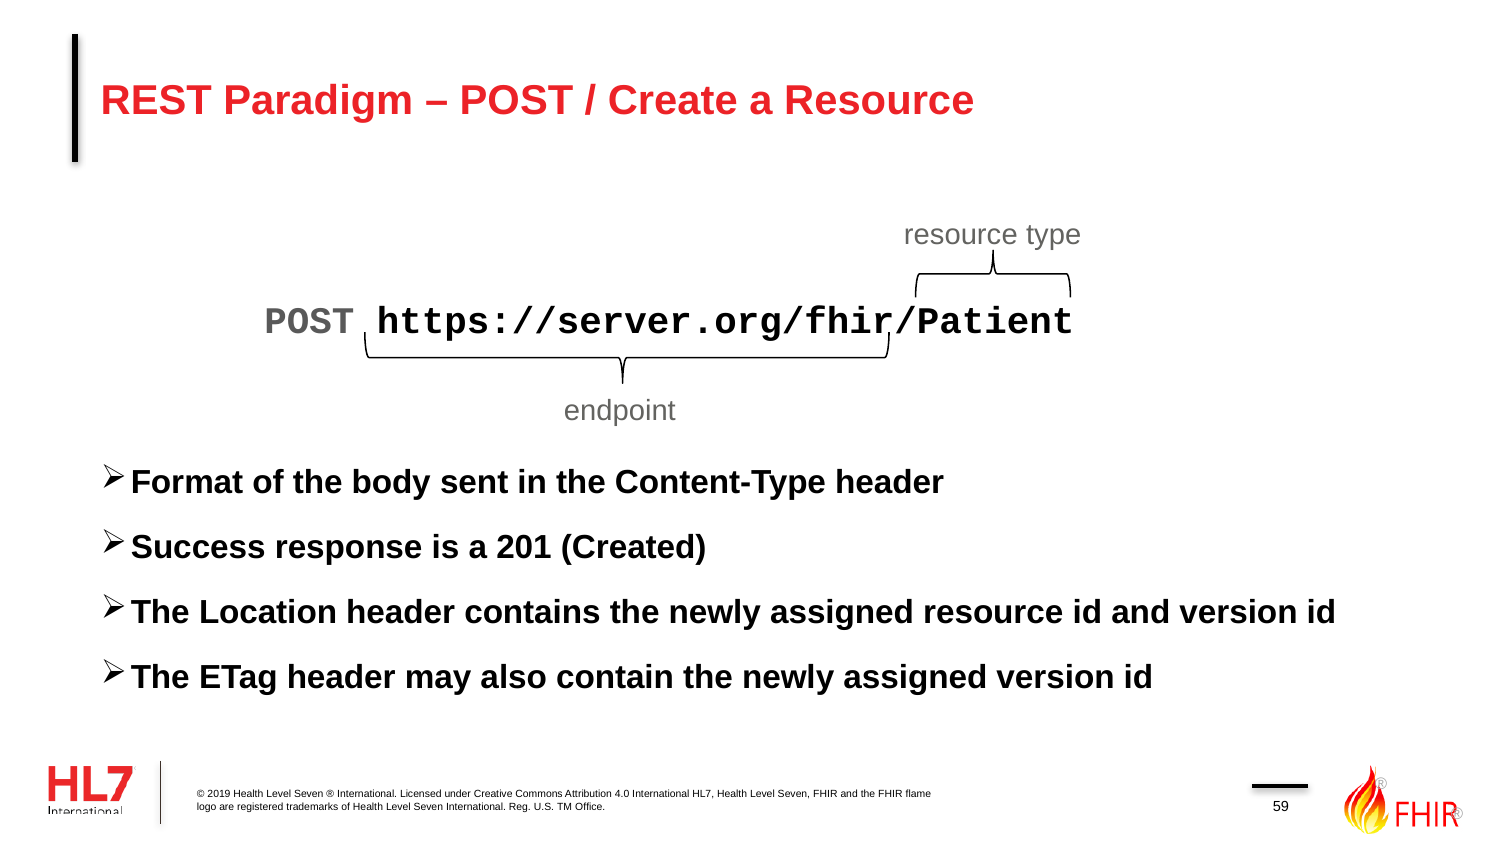

# REST Paradigm – POST / Create a Resource

resource type
POST https://server.org/fhir/Patient
endpoint
Format of the body sent in the Content-Type header
Success response is a 201 (Created)
The Location header contains the newly assigned resource id and version id
The ETag header may also contain the newly assigned version id
59
© 2019 Health Level Seven ® International. Licensed under Creative Commons Attribution 4.0 International HL7, Health Level Seven, FHIR and the FHIR flame logo are registered trademarks of Health Level Seven International. Reg. U.S. TM Office.